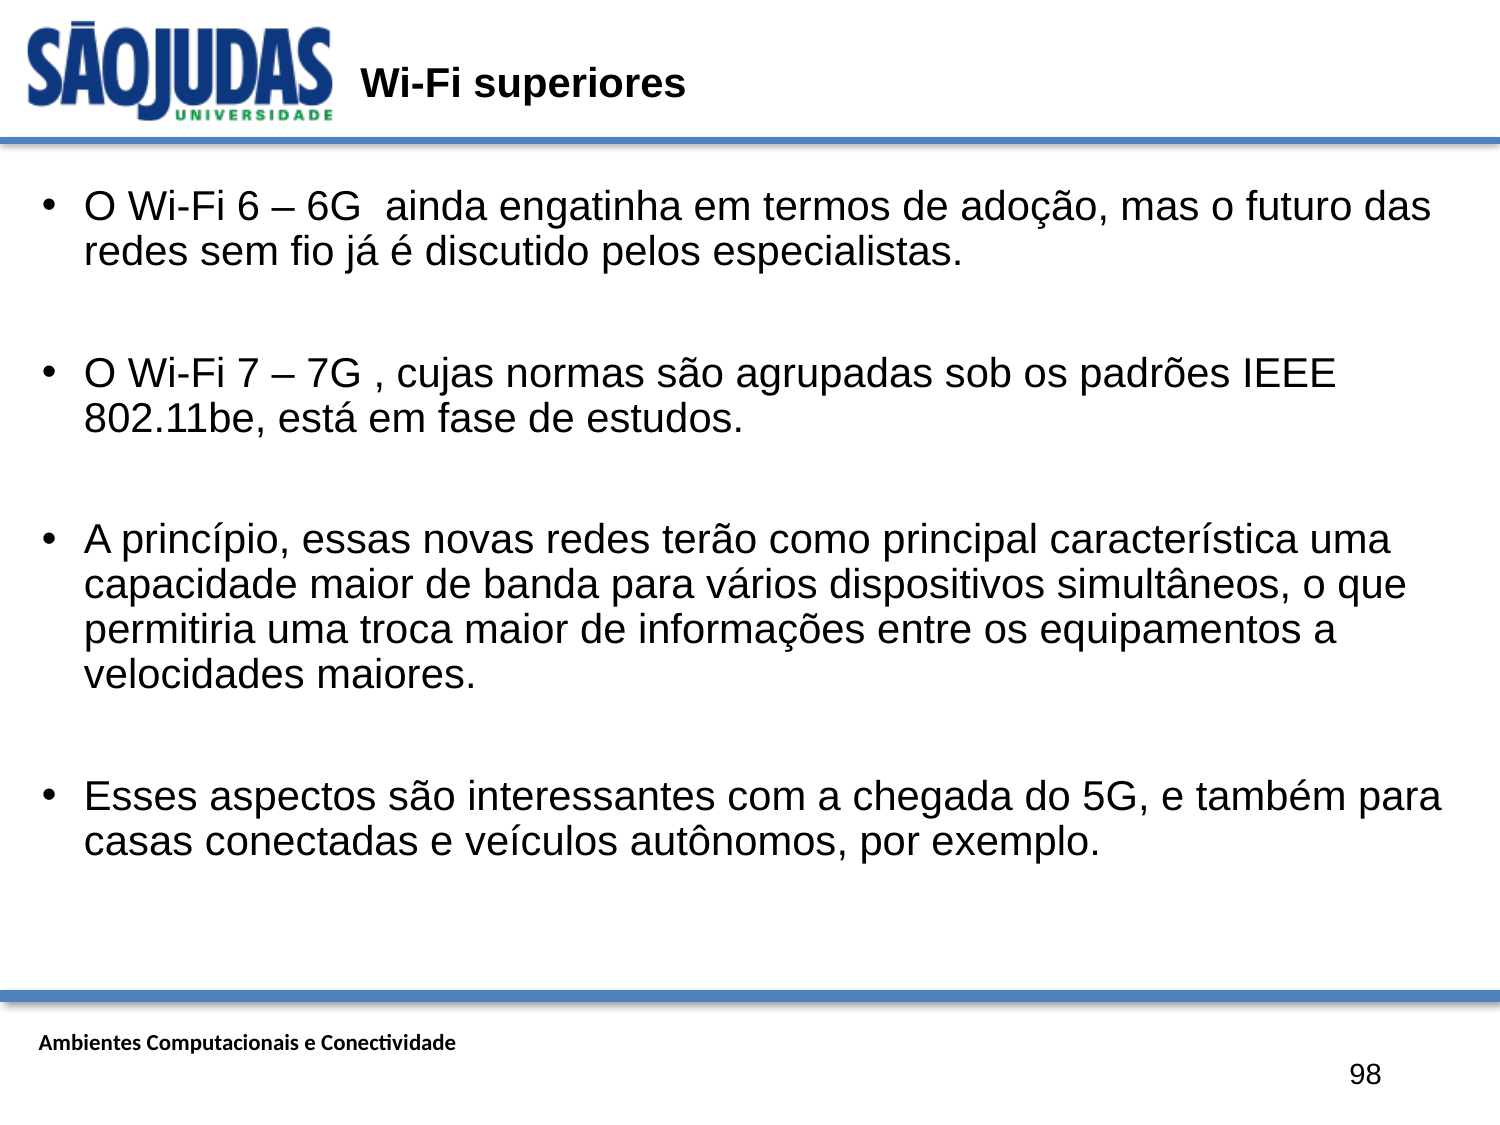

# Wi-Fi superiores
O Wi-Fi 6 – 6G  ainda engatinha em termos de adoção, mas o futuro das redes sem fio já é discutido pelos especialistas.

O Wi-Fi 7 – 7G , cujas normas são agrupadas sob os padrões IEEE 802.11be, está em fase de estudos.

A princípio, essas novas redes terão como principal característica uma capacidade maior de banda para vários dispositivos simultâneos, o que permitiria uma troca maior de informações entre os equipamentos a velocidades maiores.

Esses aspectos são interessantes com a chegada do 5G, e também para casas conectadas e veículos autônomos, por exemplo.
98